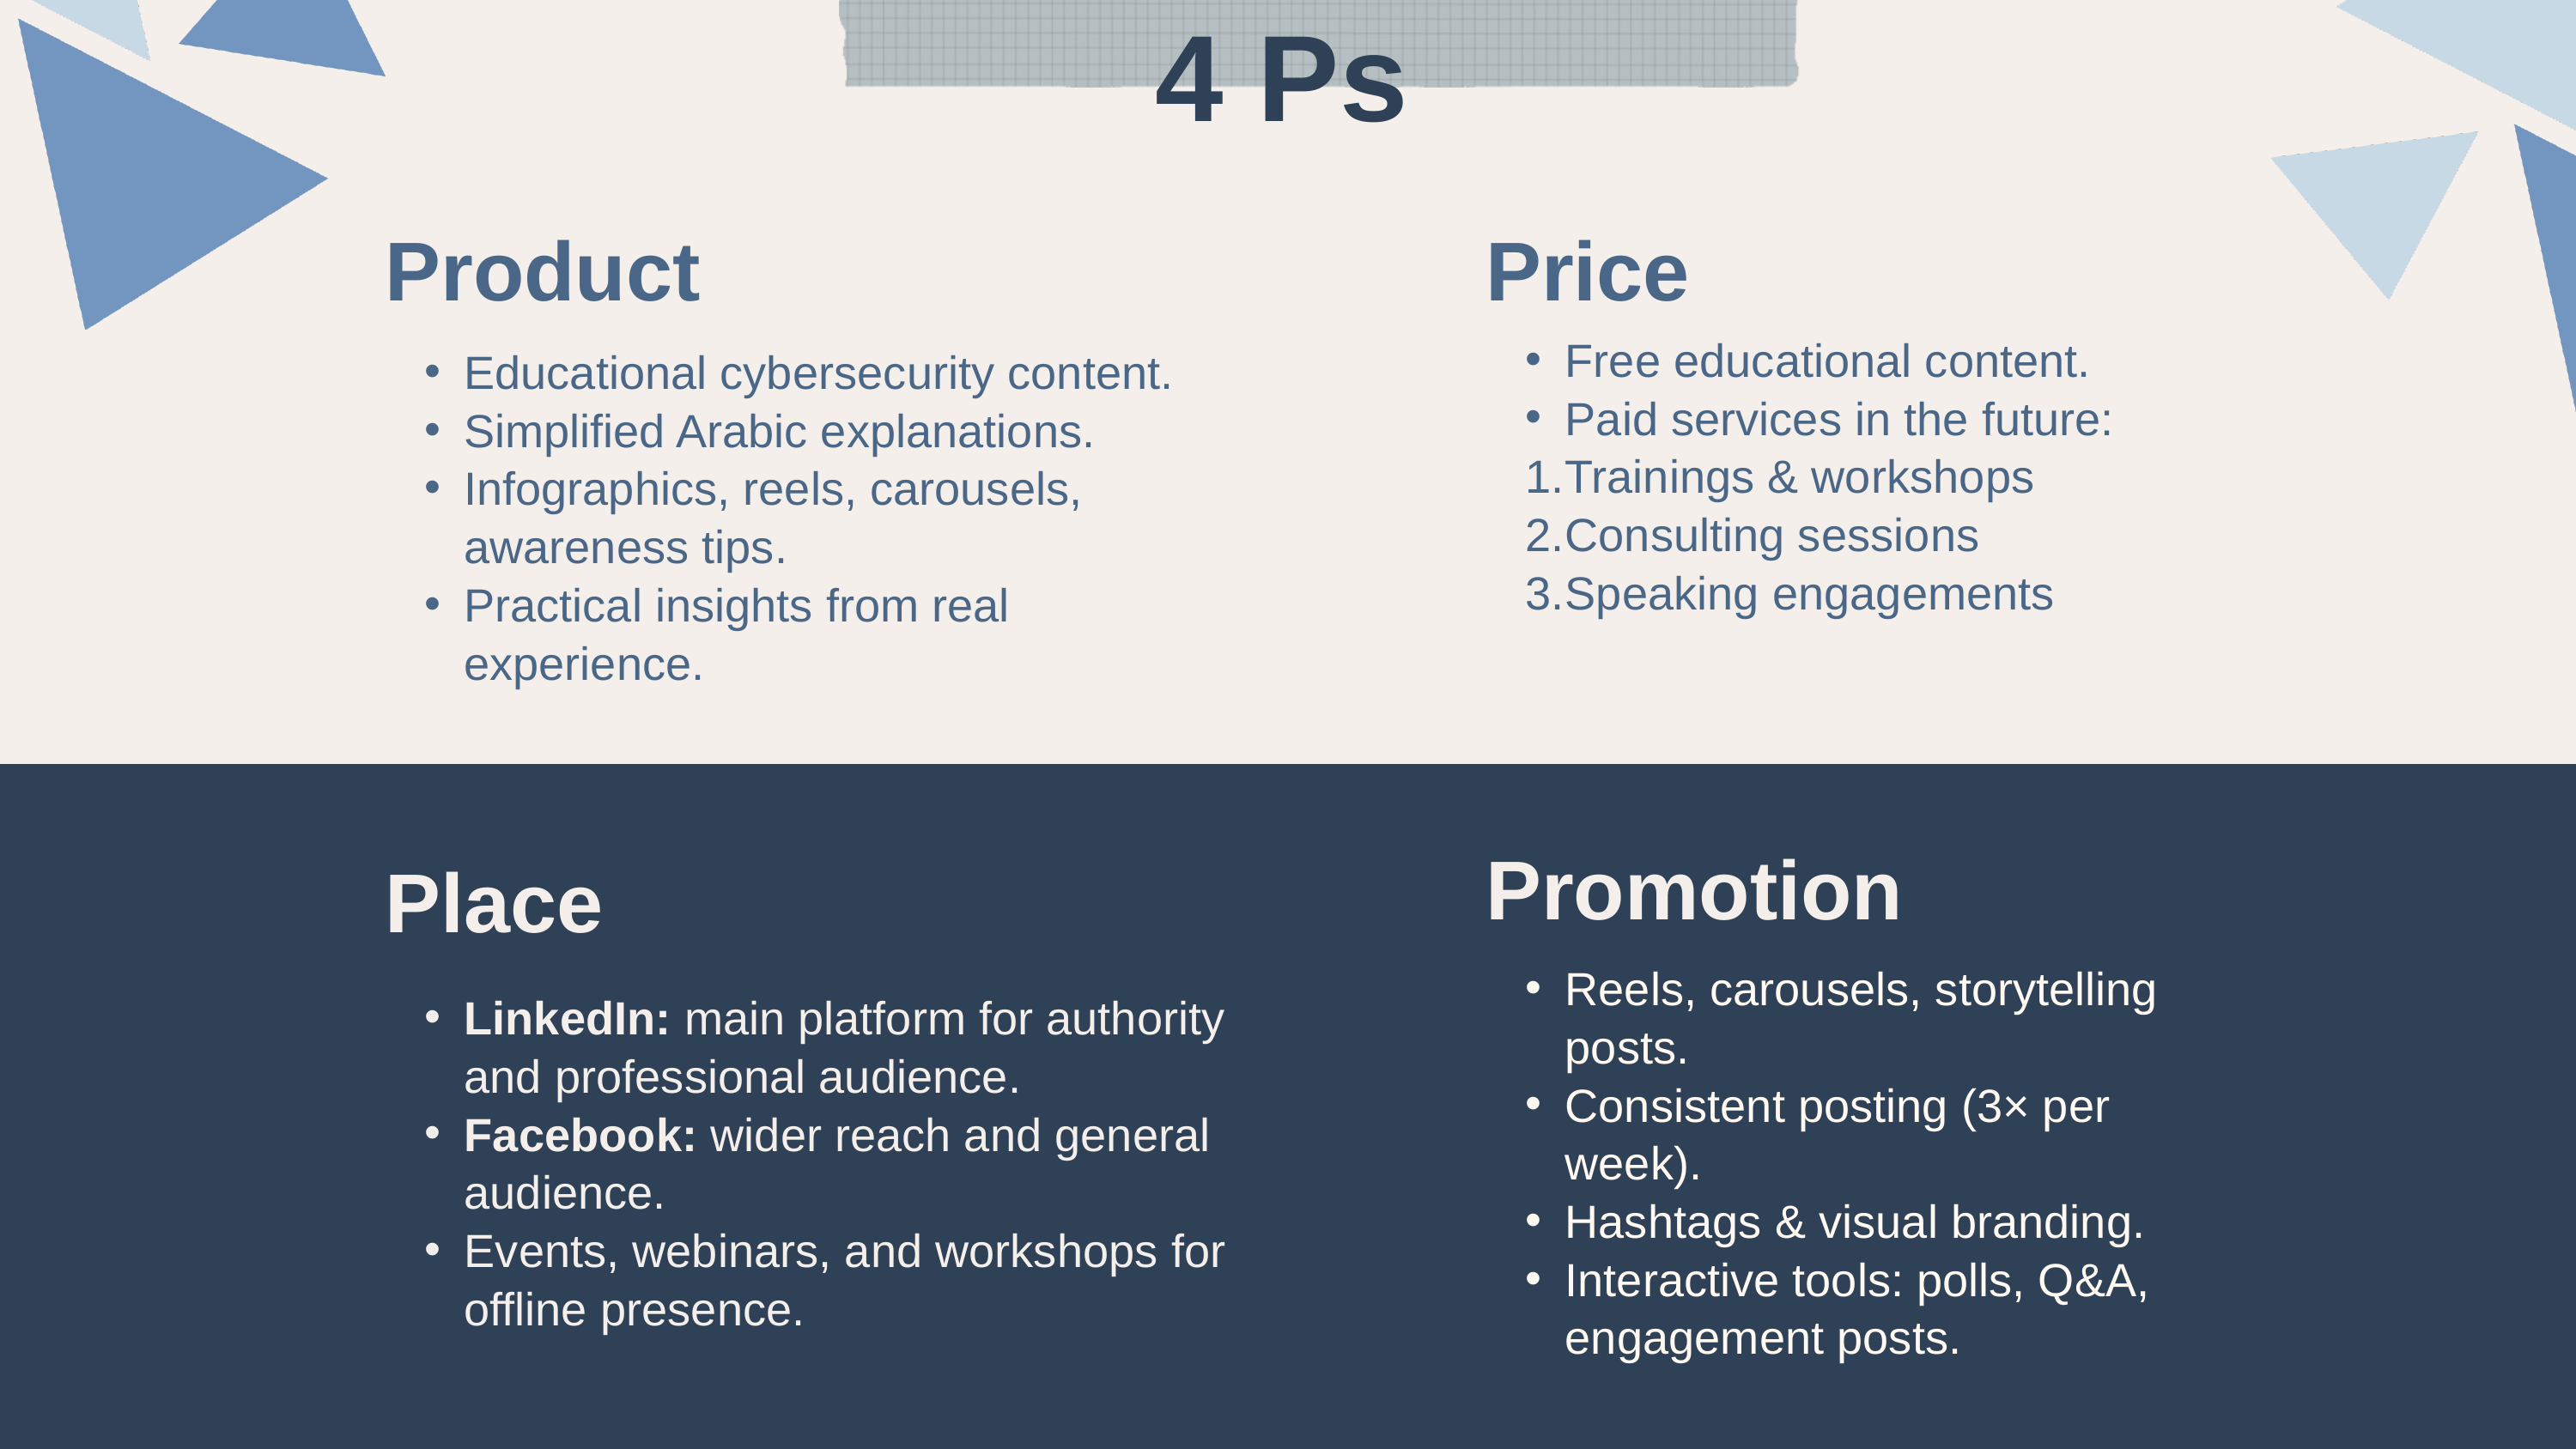

4 Ps

Product
Price

Educational cybersecurity content.
Simplified Arabic explanations.
Infographics, reels, carousels, awareness tips.
Practical insights from real experience.

Free educational content.
Paid services in the future:
Trainings & workshops
Consulting sessions
Speaking engagements

Promotion
Place

LinkedIn: main platform for authority and professional audience.
Facebook: wider reach and general audience.
Events, webinars, and workshops for offline presence.

Reels, carousels, storytelling posts.
Consistent posting (3× per week).
Hashtags & visual branding.
Interactive tools: polls, Q&A, engagement posts.